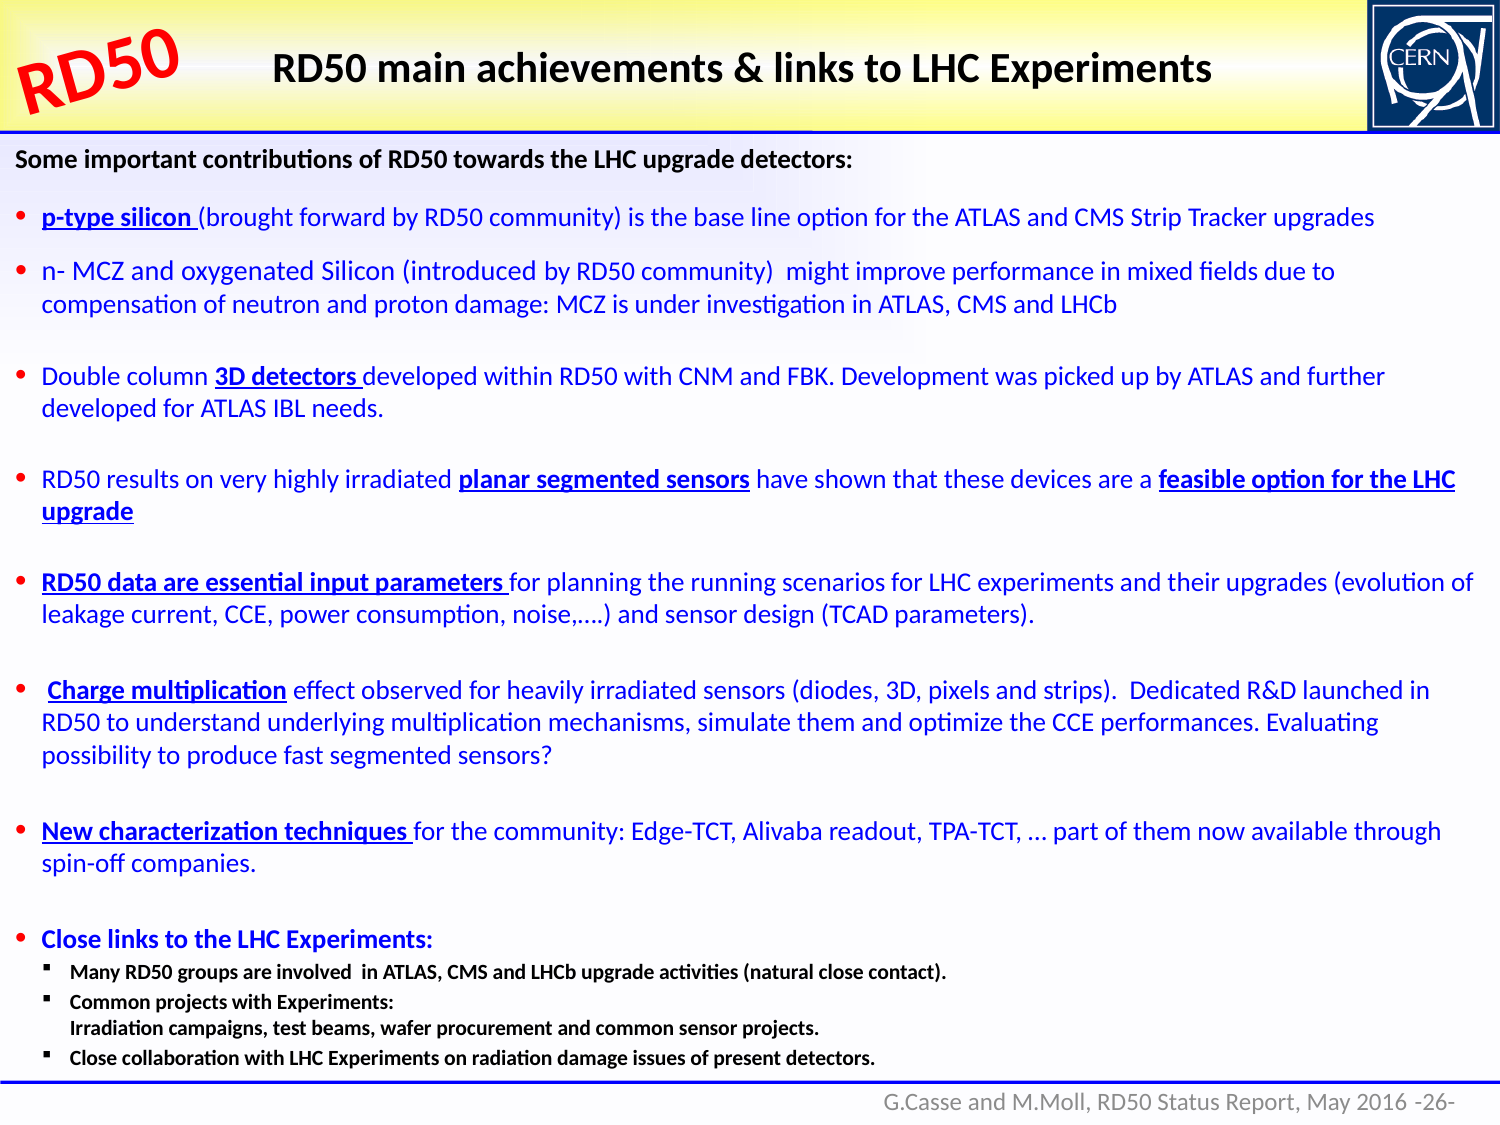

# RD50 main achievements & links to LHC Experiments
Some important contributions of RD50 towards the LHC upgrade detectors:
p-type silicon (brought forward by RD50 community) is the base line option for the ATLAS and CMS Strip Tracker upgrades

n- MCZ and oxygenated Silicon (introduced by RD50 community)  might improve performance in mixed fields due to compensation of neutron and proton damage: MCZ is under investigation in ATLAS, CMS and LHCb

Double column 3D detectors developed within RD50 with CNM and FBK. Development was picked up by ATLAS and further developed for ATLAS IBL needs.
RD50 results on very highly irradiated planar segmented sensors have shown that these devices are a feasible option for the LHC upgrade
RD50 data are essential input parameters for planning the running scenarios for LHC experiments and their upgrades (evolution of leakage current, CCE, power consumption, noise,….) and sensor design (TCAD parameters).

 Charge multiplication effect observed for heavily irradiated sensors (diodes, 3D, pixels and strips).  Dedicated R&D launched in RD50 to understand underlying multiplication mechanisms, simulate them and optimize the CCE performances. Evaluating possibility to produce fast segmented sensors?

New characterization techniques for the community: Edge-TCT, Alivaba readout, TPA-TCT, … part of them now available through spin-off companies.

Close links to the LHC Experiments:
Many RD50 groups are involved  in ATLAS, CMS and LHCb upgrade activities (natural close contact).
Common projects with Experiments:
Irradiation campaigns, test beams, wafer procurement and common sensor projects.
Close collaboration with LHC Experiments on radiation damage issues of present detectors.

-26-
G.Casse and M.Moll, RD50 Status Report, May 2016